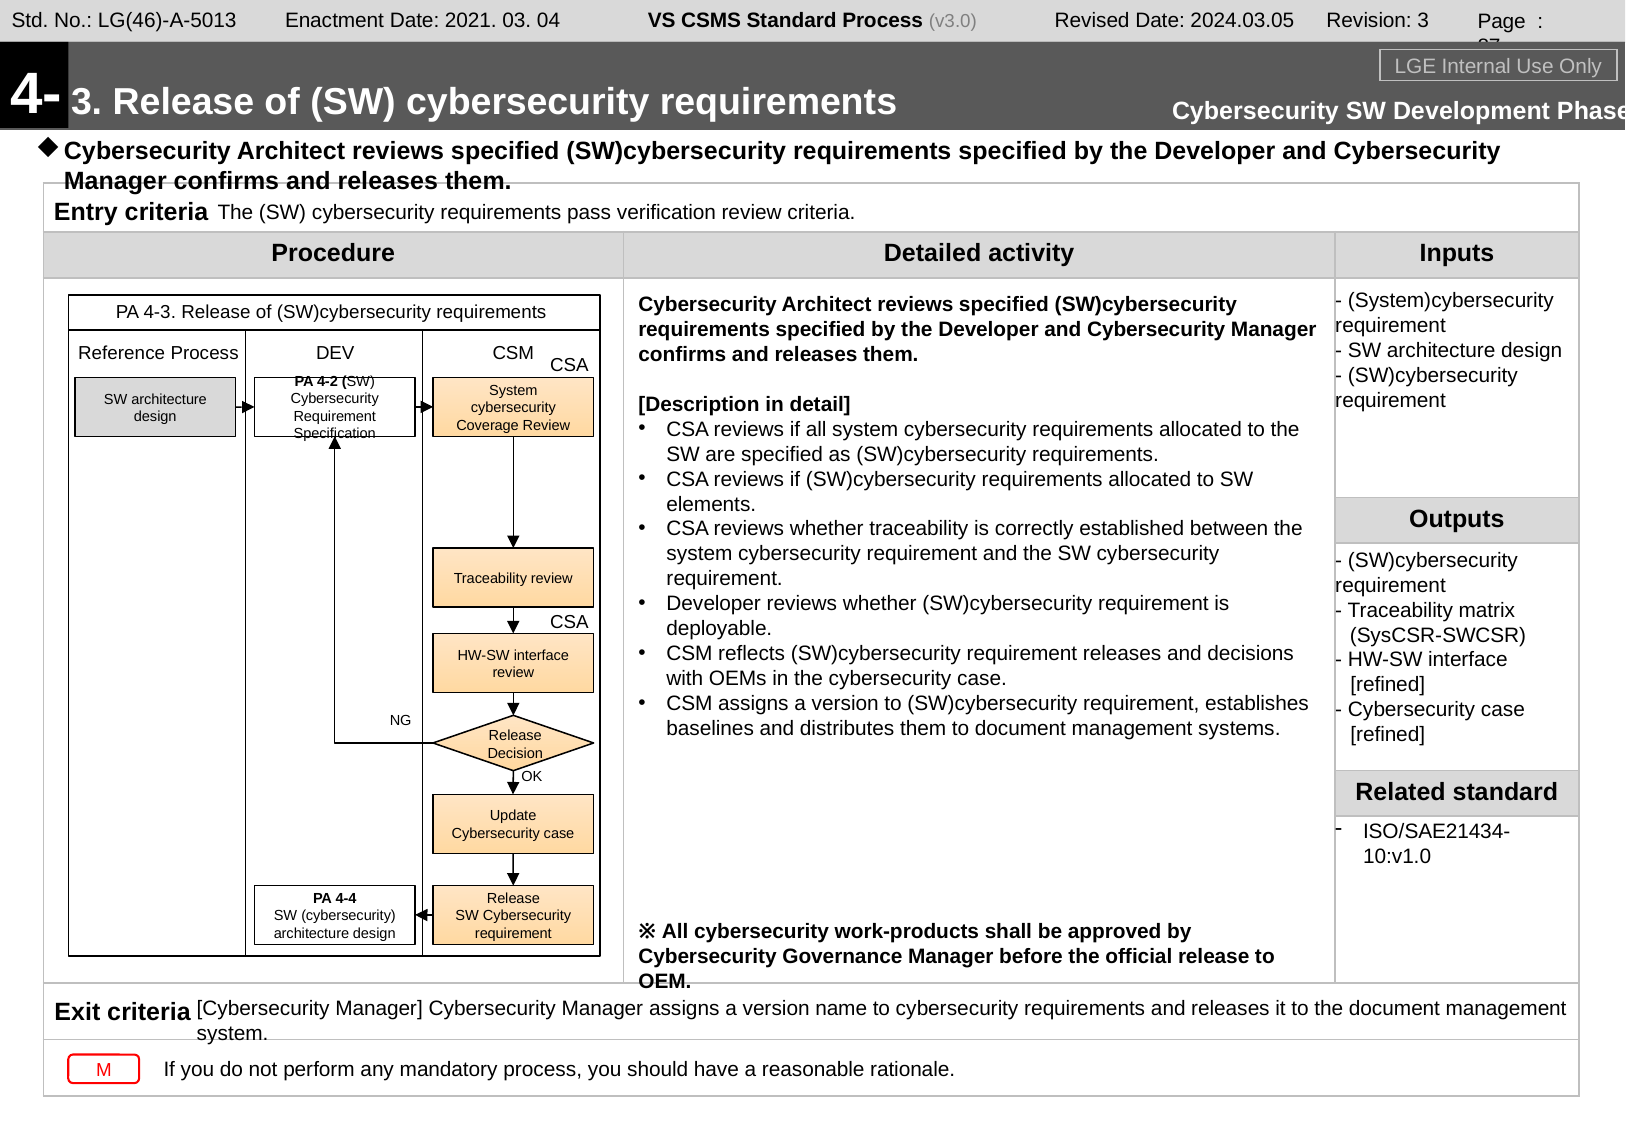

Page  :  87
4-
#
m
3. Release of (SW) cybersecurity requirements
LGE Internal Use Only
Cybersecurity SW Development Phase
Cybersecurity Architect reviews specified (SW)cybersecurity requirements specified by the Developer and Cybersecurity Manager confirms and releases them.
The (SW) cybersecurity requirements pass verification review criteria.
- (System)cybersecurity requirement
- SW architecture design
- (SW)cybersecurity requirement
Cybersecurity Architect reviews specified (SW)cybersecurity requirements specified by the Developer and Cybersecurity Manager confirms and releases them.

[Description in detail]
CSA reviews if all system cybersecurity requirements allocated to the SW are specified as (SW)cybersecurity requirements.
CSA reviews if (SW)cybersecurity requirements allocated to SW elements.
CSA reviews whether traceability is correctly established between the system cybersecurity requirement and the SW cybersecurity requirement.
Developer reviews whether (SW)cybersecurity requirement is deployable.
CSM reflects (SW)cybersecurity requirement releases and decisions with OEMs in the cybersecurity case.
CSM assigns a version to (SW)cybersecurity requirement, establishes baselines and distributes them to document management systems.
PA 4-3. Release of (SW)cybersecurity requirements

Reference Process
DEV
CSM
CSA
PA 4-2 (SW) Cybersecurity Requirement Specification
System cybersecurity Coverage Review
SW architecture design
- (SW)cybersecurity requirement
- Traceability matrix    (SysCSR-SWCSR)
- HW-SW interface [refined]
- Cybersecurity case [refined]
Traceability review
CSA
HW-SW interface review
NG

Release
Decision
OK
Update
Cybersecurity case
ISO/SAE21434-10:v1.0

PA 4-4
SW (cybersecurity) architecture design
Release
SW Cybersecurity requirement
※ All cybersecurity work-products shall be approved by Cybersecurity Governance Manager before the official release to OEM.
[Cybersecurity Manager] Cybersecurity Manager assigns a version name to cybersecurity requirements and releases it to the document management system.
If you do not perform any mandatory process, you should have a reasonable rationale.
M